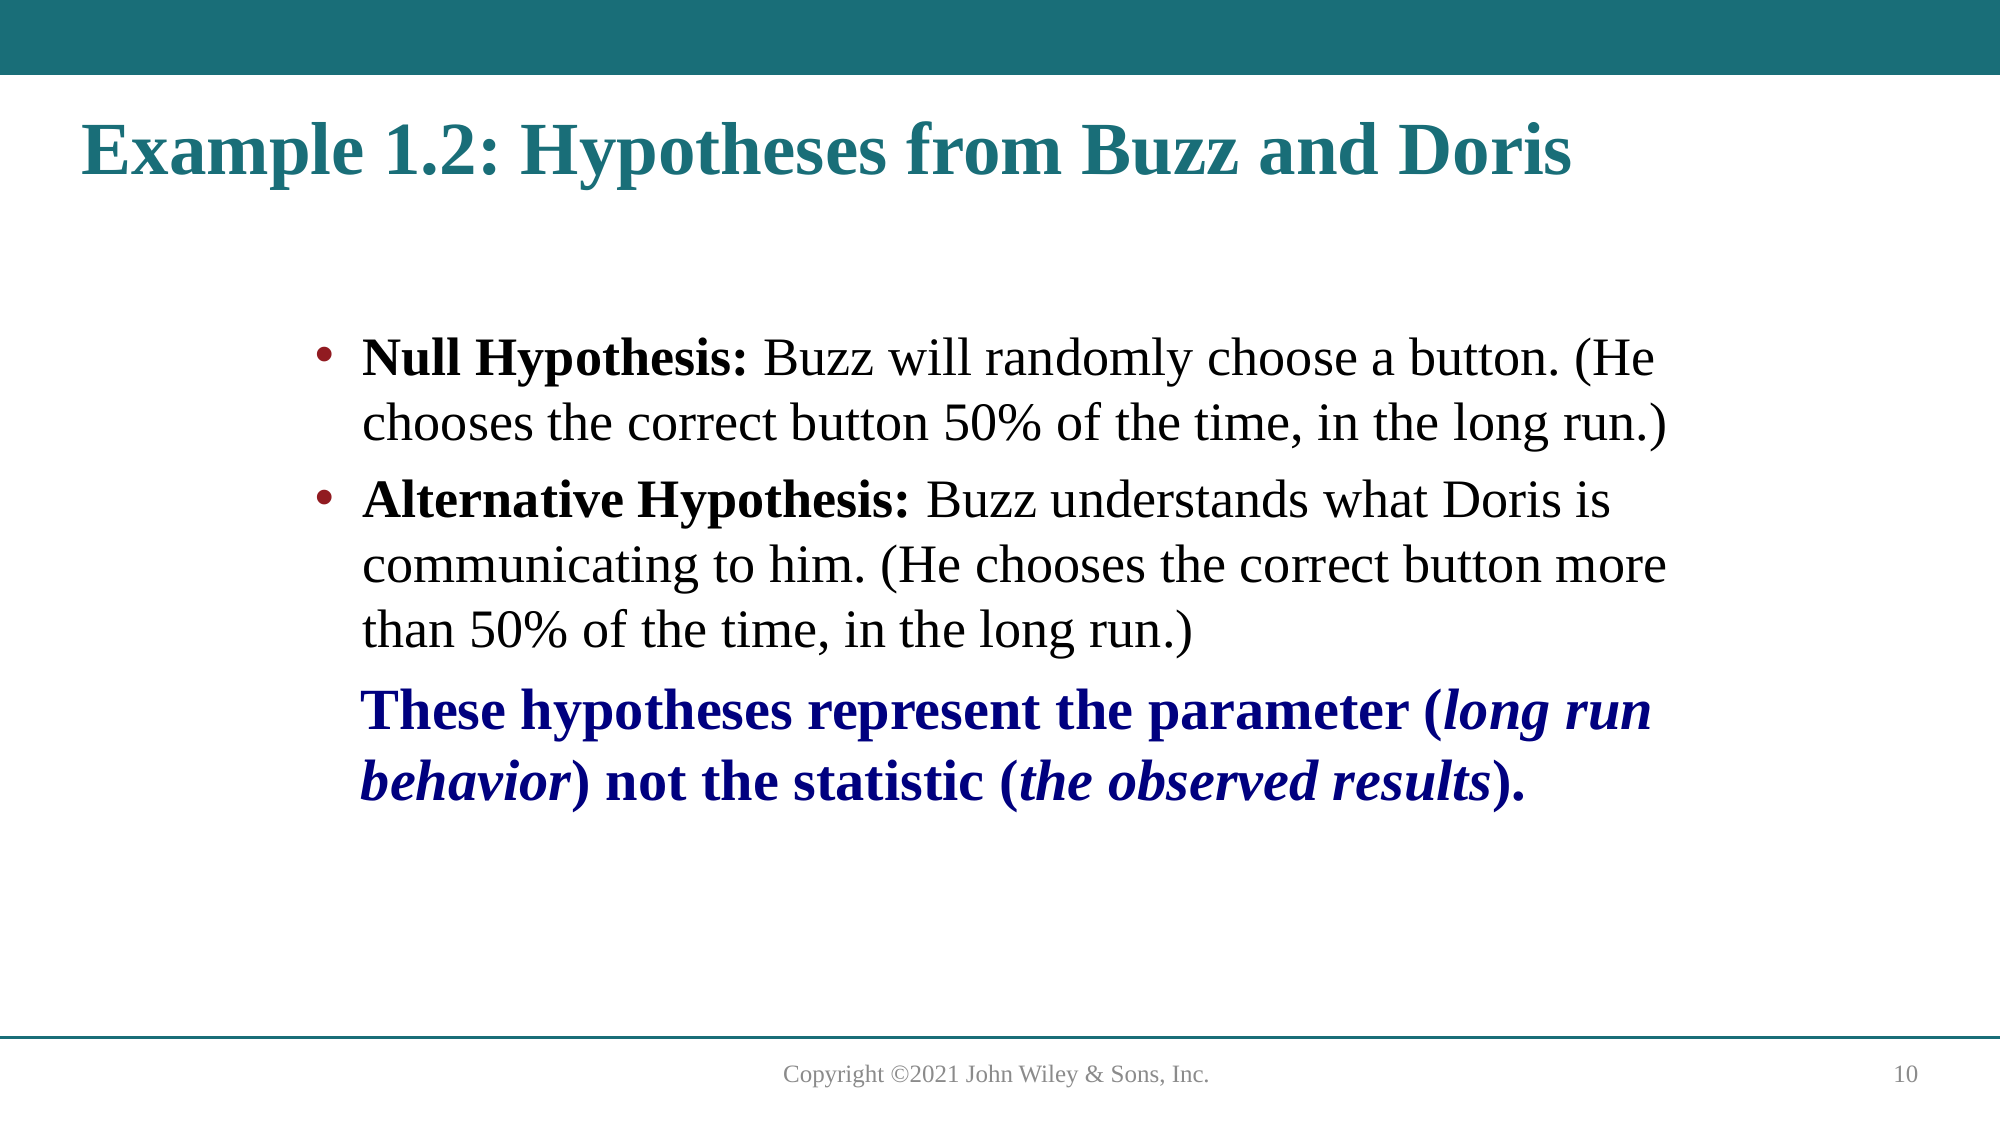

# Example 1.2: Hypotheses from Buzz and Doris
Null Hypothesis: Buzz will randomly choose a button. (He chooses the correct button 50% of the time, in the long run.)
Alternative Hypothesis: Buzz understands what Doris is communicating to him. (He chooses the correct button more than 50% of the time, in the long run.)
These hypotheses represent the parameter (long run behavior) not the statistic (the observed results).